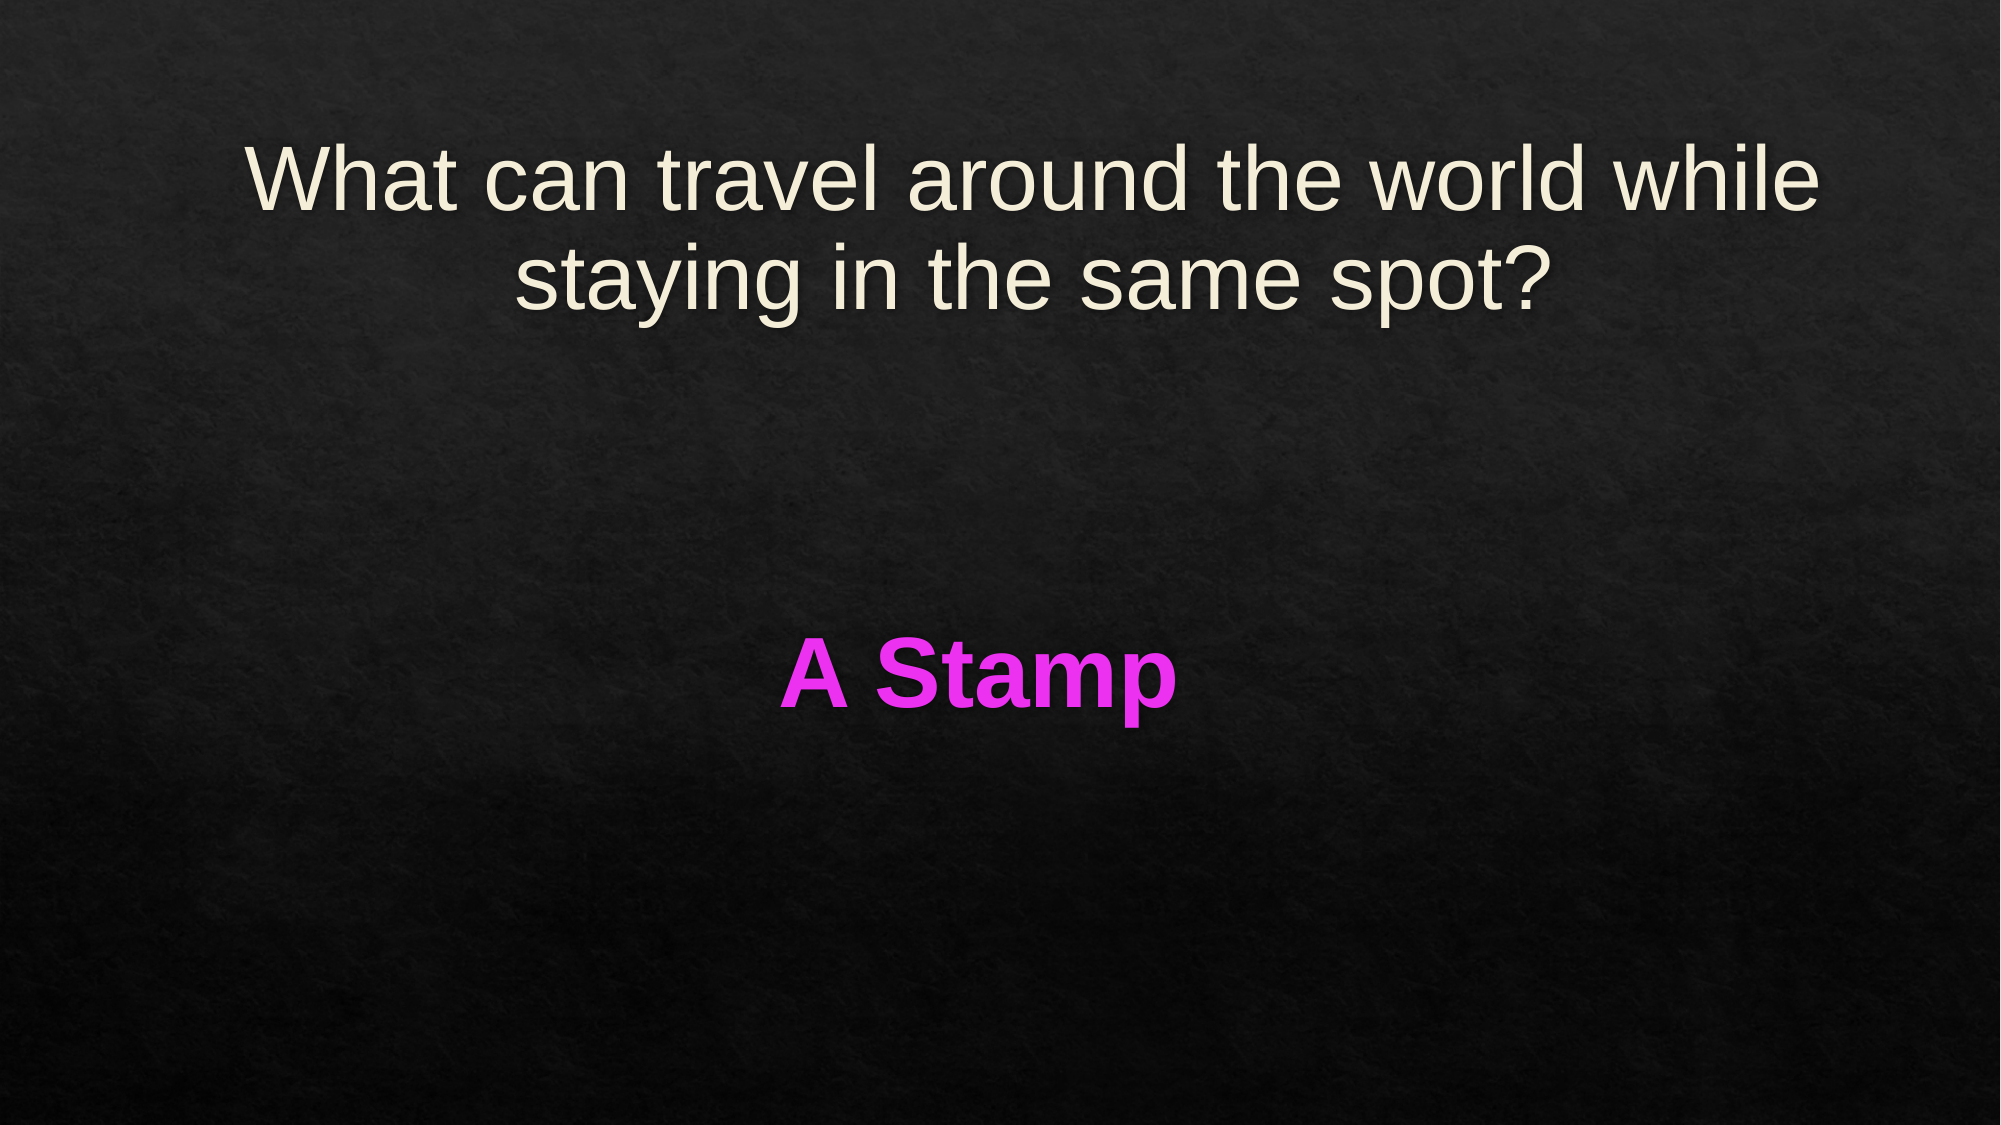

# What can travel around the world while staying in the same spot?
A Stamp